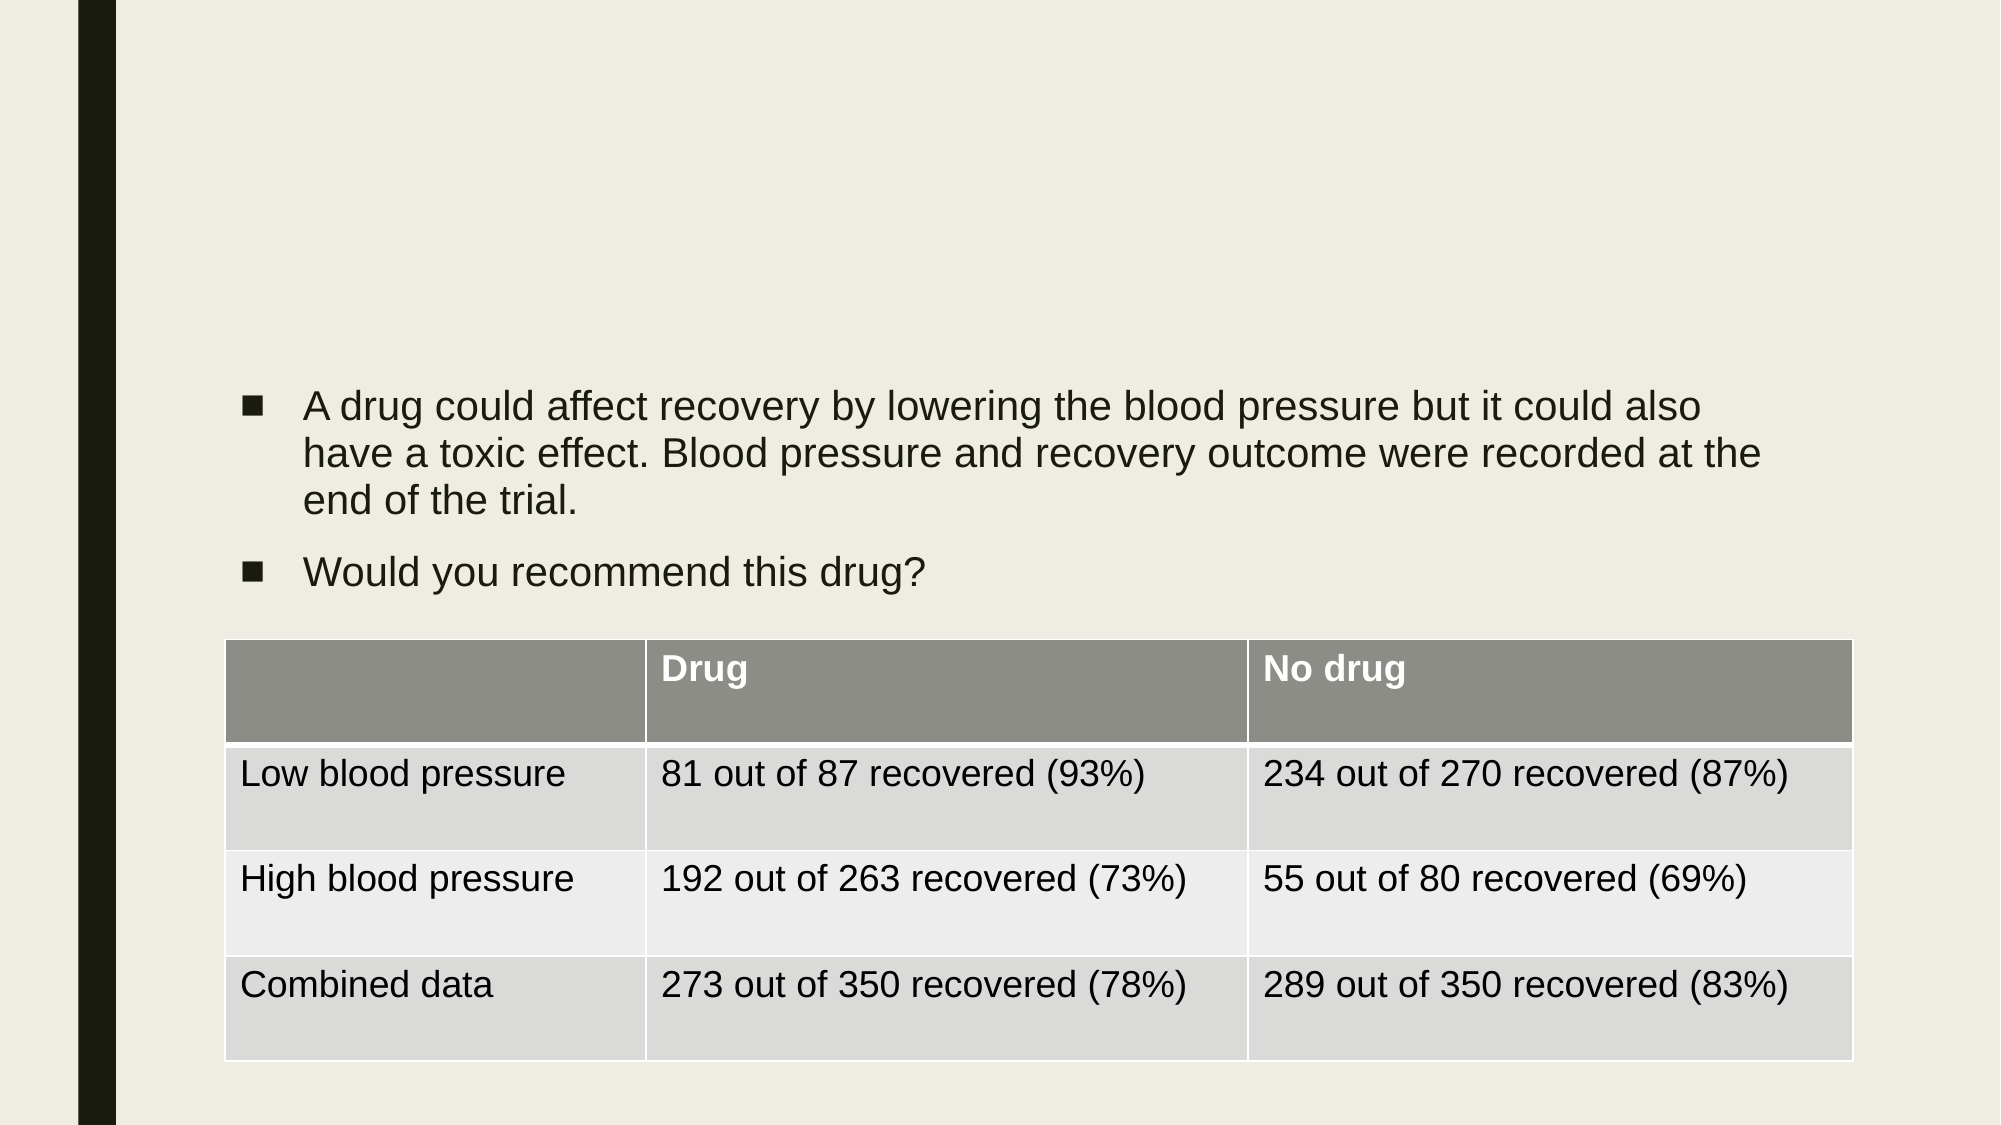

#
A drug could affect recovery by lowering the blood pressure but it could also have a toxic effect. Blood pressure and recovery outcome were recorded at the end of the trial.
Would you recommend this drug?
|  | Drug | No drug |
| --- | --- | --- |
| Low blood pressure | 81 out of 87 recovered (93%) | 234 out of 270 recovered (87%) |
| High blood pressure | 192 out of 263 recovered (73%) | 55 out of 80 recovered (69%) |
| Combined data | 273 out of 350 recovered (78%) | 289 out of 350 recovered (83%) |